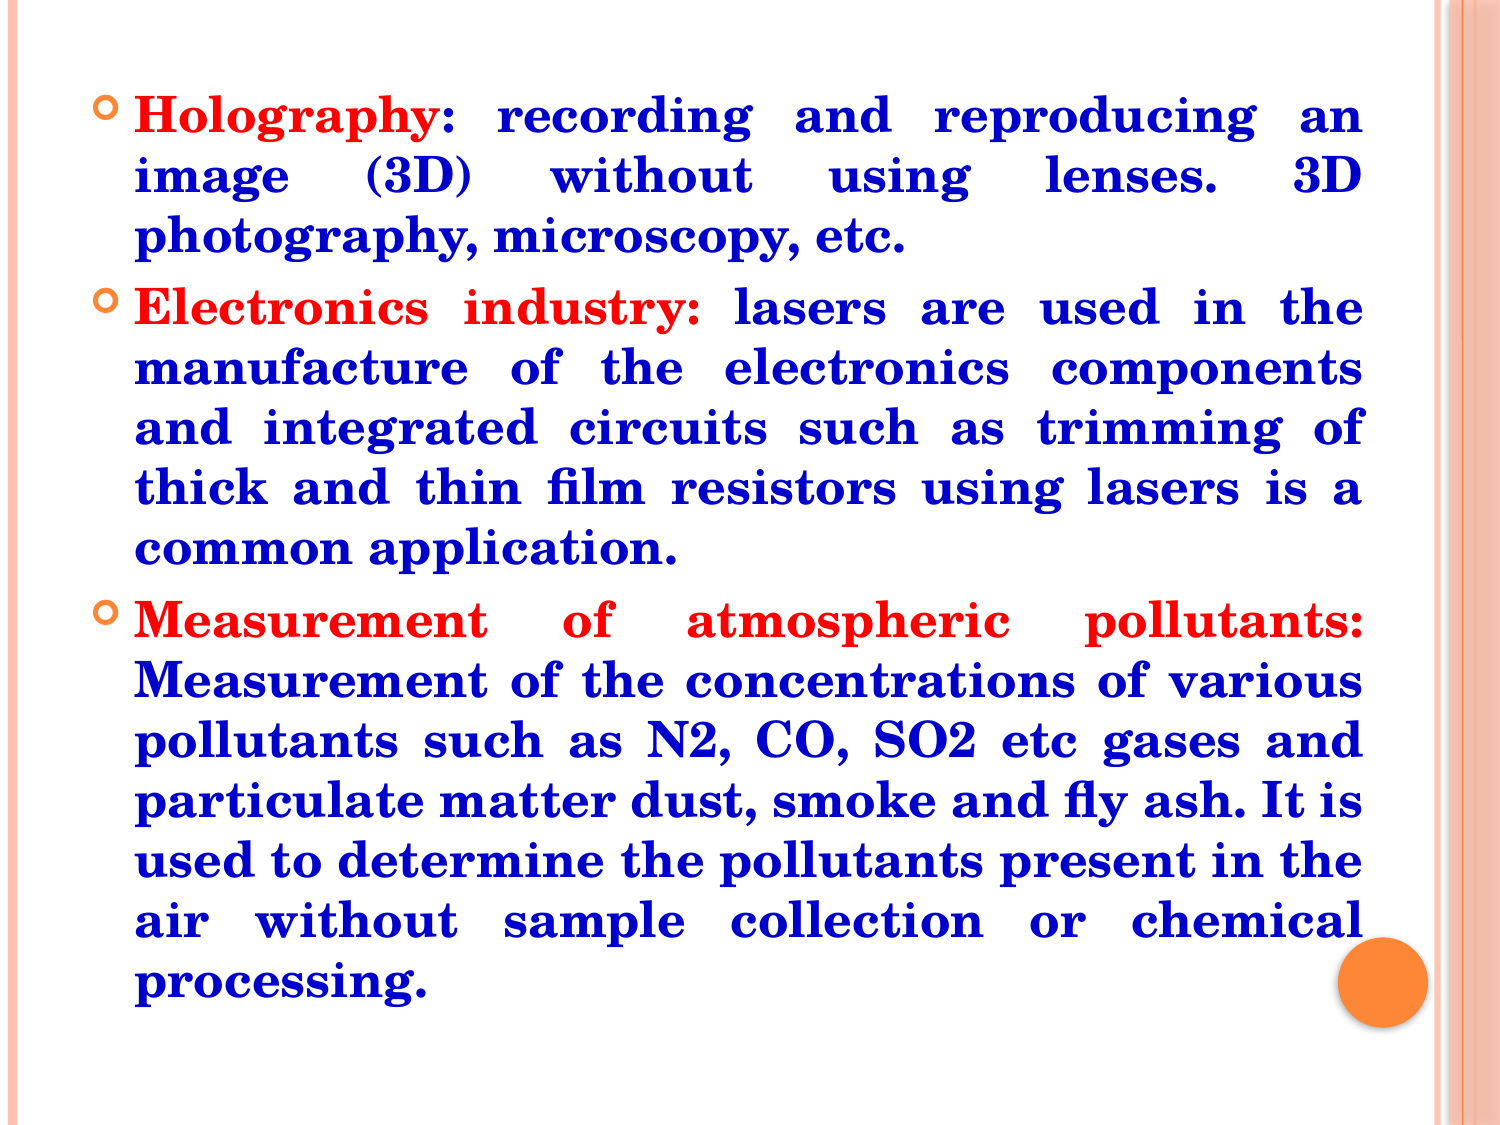

Holography: recording and reproducing an image (3D) without using lenses. 3D photography, microscopy, etc.
Electronics industry: lasers are used in the manufacture of the electronics components and integrated circuits such as trimming of thick and thin film resistors using lasers is a common application.
Measurement of atmospheric pollutants: Measurement of the concentrations of various pollutants such as N2, CO, SO2 etc gases and particulate matter dust, smoke and fly ash. It is used to determine the pollutants present in the air without sample collection or chemical processing.